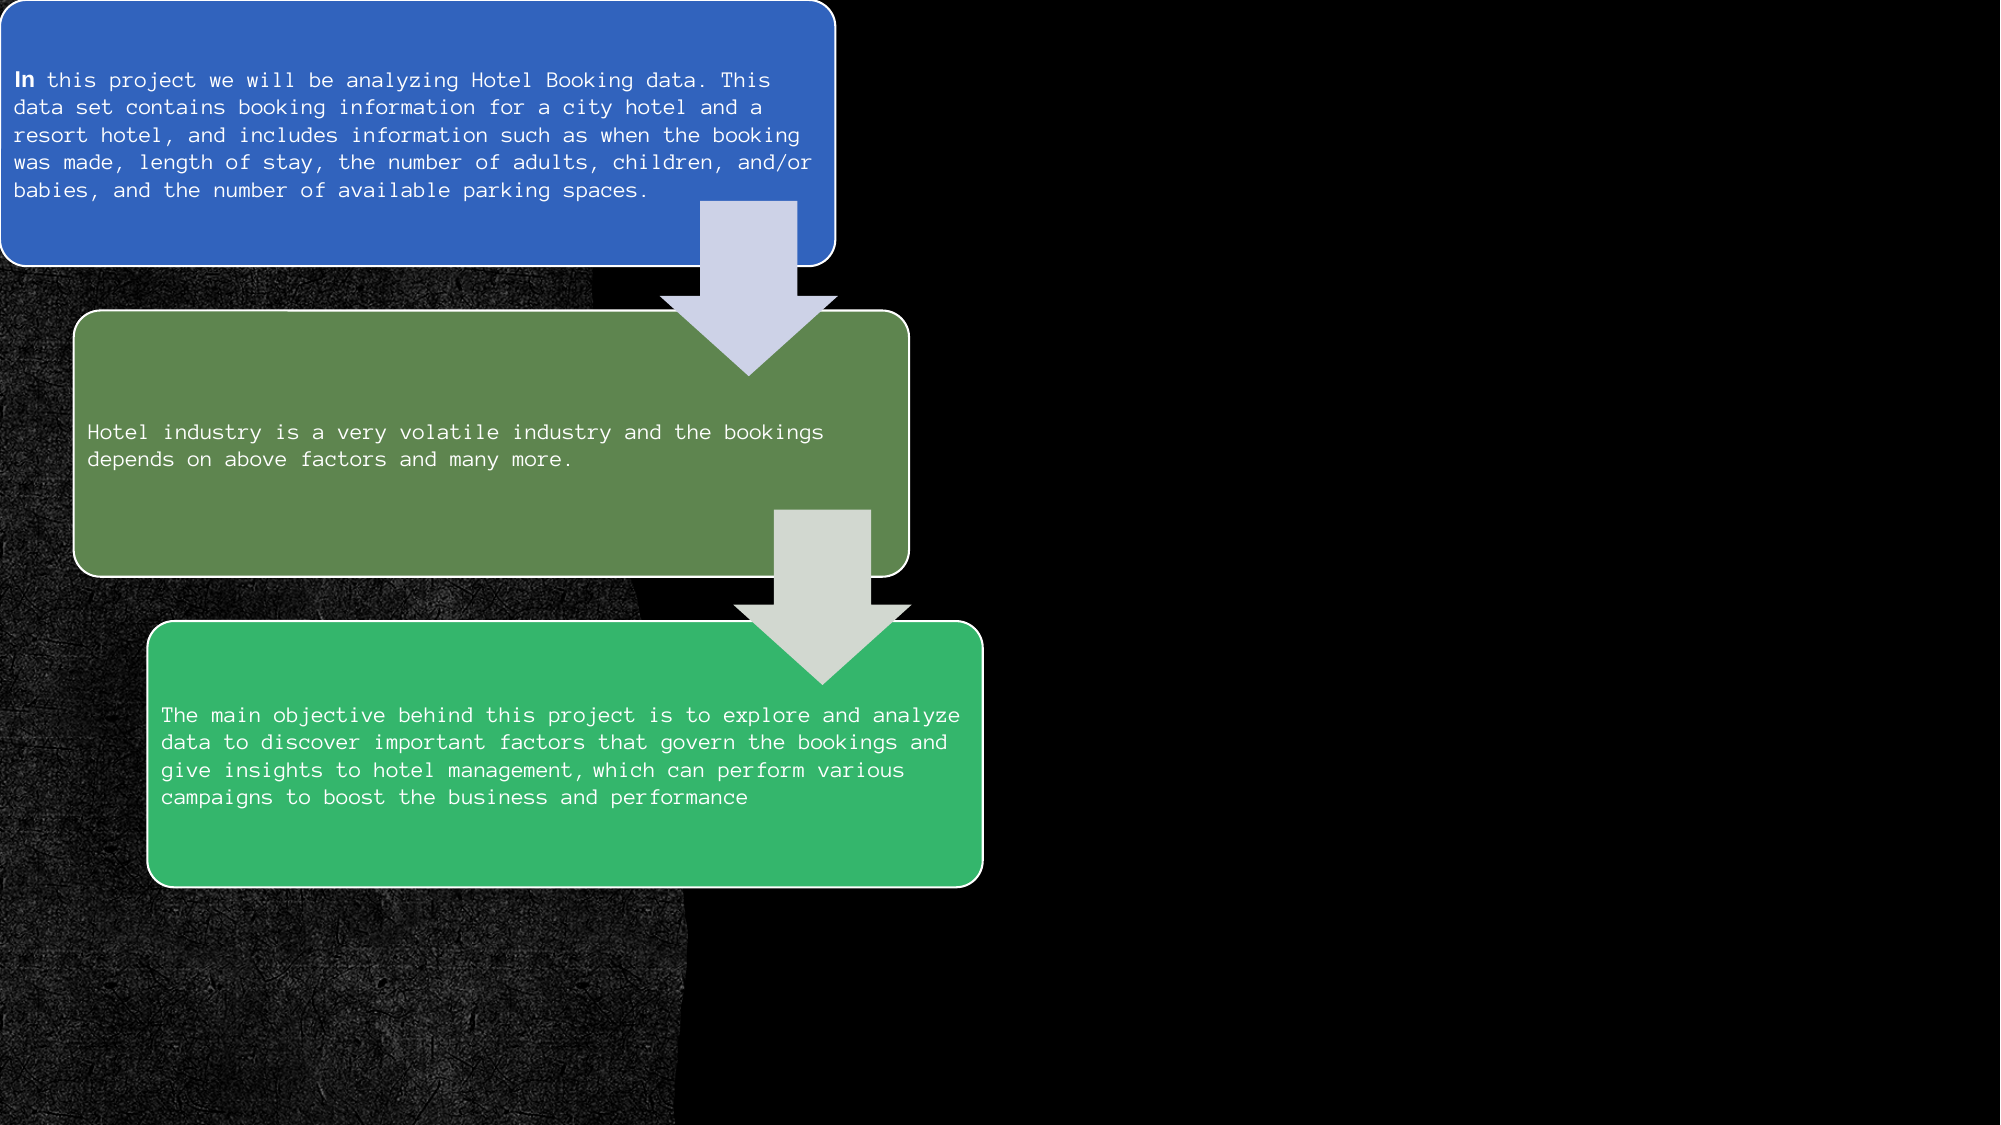

In this project we will be analyzing Hotel Booking data. This data set contains booking information for a city hotel and a resort hotel, and includes information such as when the booking was made, length of stay, the number of adults, children, and/or babies, and the number of available parking spaces.
Hotel industry is a very volatile industry and the bookings depends on above factors and many more.
The main objective behind this project is to explore and analyze data to discover important factors that govern the bookings and give insights to hotel management, which can perform various campaigns to boost the business and performance

# Problem Statement